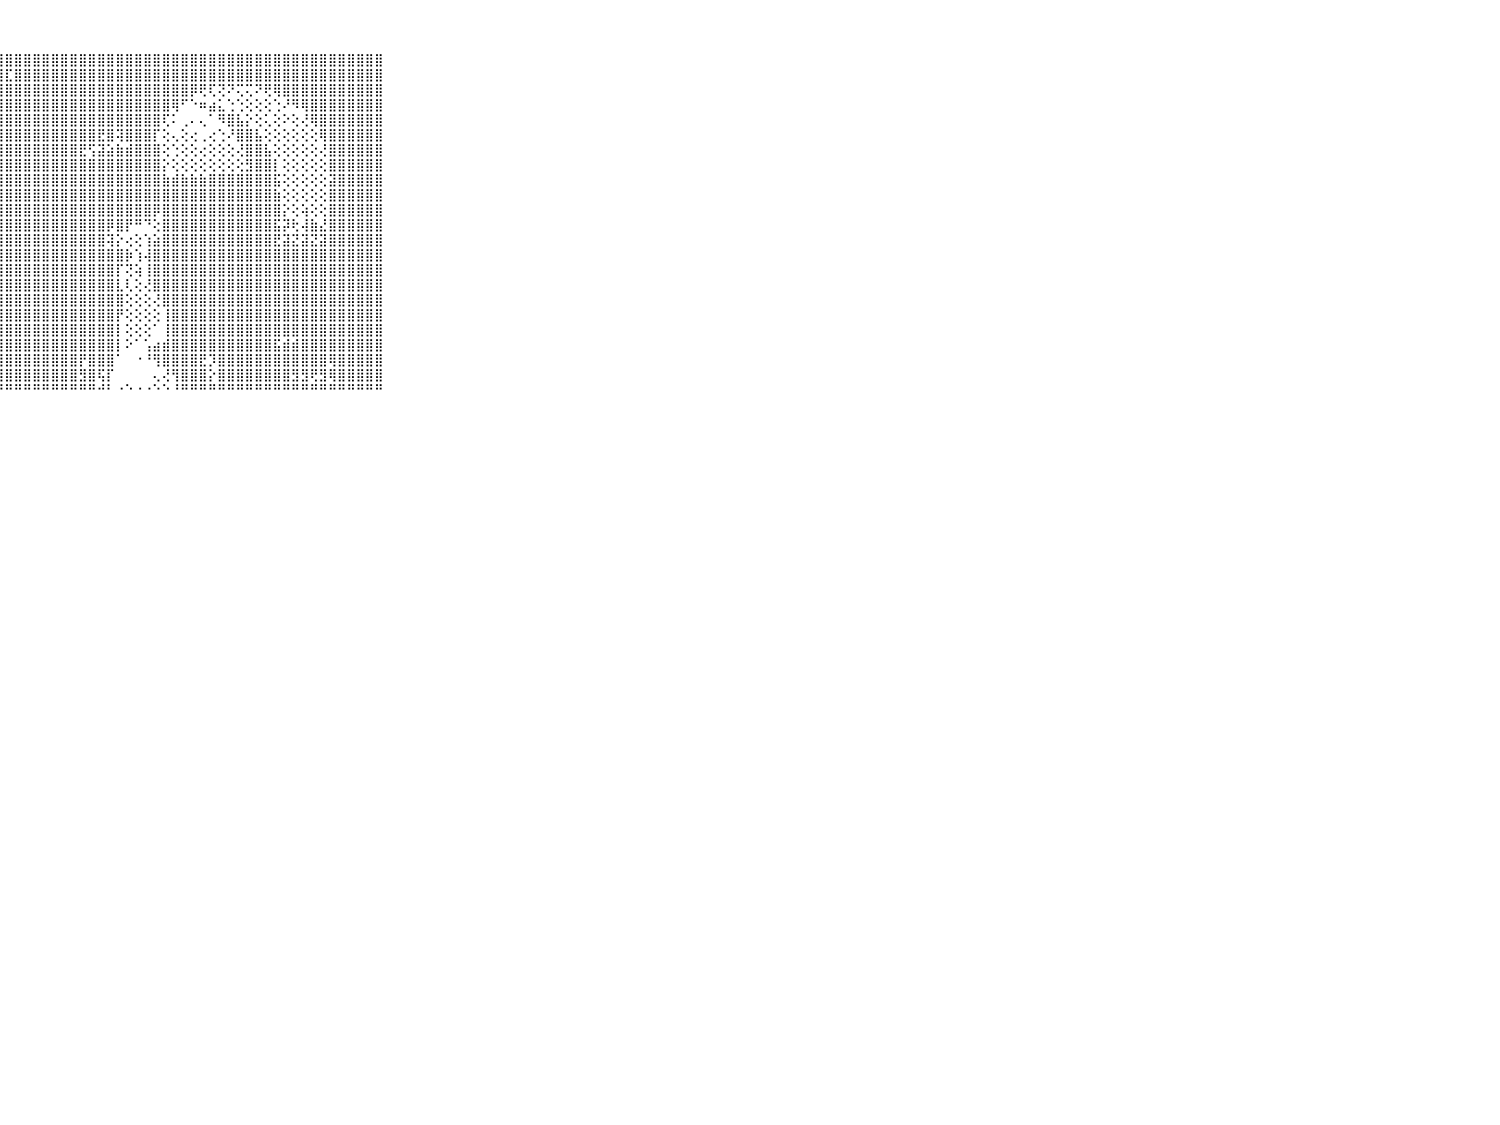

⠀⠀⠀⠀⠀⠀⠀⠀⠀⠀⠀⠘⢱⣿⣿⣿⣿⣿⣿⣿⣿⣿⣿⣿⣿⣿⣿⣿⣿⣿⣿⣿⣿⣿⣿⣿⣿⣿⣿⣿⣿⣿⣿⣿⣿⣿⣿⣿⣿⣿⣿⣿⣿⣿⣿⣿⣿⣿⣿⣿⣿⣿⣿⣿⣿⣿⣿⣿⣿⠀⠀⠀⠀⠀⠀⠀⠀⠀⠀⠀⠀
⠀⠀⠀⠀⠀⠀⠀⠀⠀⠀⠀⢕⢕⢜⢜⣿⣿⣿⣿⣿⣿⣿⣿⣿⣿⣿⢻⣿⣏⣿⣿⣿⣿⣿⣿⣿⣿⣿⣿⣿⣿⣿⣿⣿⣿⣿⣿⣿⣿⣿⣿⣿⣿⣿⣿⣿⣿⣿⣿⣿⣿⣿⣿⣿⣿⣿⣿⣿⣿⠀⠀⠀⠀⠀⠀⠀⠀⠀⠀⠀⠀
⠀⠀⠀⠀⠀⠀⠀⠀⠀⠀⠀⣵⡕⢕⢕⢜⢻⣿⣿⣿⣿⣿⣿⣿⣿⣿⣾⣿⣿⣿⣿⣿⣿⣿⣿⣿⣿⣿⣿⣿⣿⣿⣿⣿⣿⣿⣿⣿⡿⢟⢏⢝⠝⢍⢍⠝⢟⢿⣿⣿⣿⣿⣿⣿⣿⣿⣿⣿⣿⠀⠀⠀⠀⠀⠀⠀⠀⠀⠀⠀⠀
⠀⠀⠀⠀⠀⠀⠀⠀⠀⠀⠀⢿⣿⣷⣕⢕⢕⢜⢿⣿⣿⣿⣿⣿⣿⣿⣿⣿⣿⣿⣿⣿⣿⣿⣿⣿⣿⣿⣿⣿⣿⣿⣿⣿⣿⣿⢿⠋⠑⠶⣴⣅⢑⢑⢕⢕⢕⢑⠜⠻⢿⣿⣿⣿⣿⣿⣿⣿⣿⠀⠀⠀⠀⠀⠀⠀⠀⠀⠀⠀⠀
⠀⠀⠀⠀⠀⠀⠀⠀⠀⠀⠀⢜⢻⣿⣿⣕⢕⢕⢞⢿⣿⣿⣿⣿⣿⣿⣿⣿⣿⣿⣿⣿⣿⣿⣿⣿⣿⣿⣿⣿⣿⣿⣿⣿⣿⢏⠅⢀⠄⢄⠁⠻⣿⣧⡕⢕⢅⢕⠕⢕⢜⢿⣿⣿⣿⣿⣿⣿⣿⠀⠀⠀⠀⠀⠀⠀⠀⠀⠀⠀⠀
⠀⠀⠀⠀⠀⠀⠀⠀⠀⠀⠀⢕⢕⢹⣿⣿⣇⡕⢕⢜⣿⣿⣿⣿⣿⣿⣿⣿⣿⣿⣿⣿⣿⣿⣿⣿⣿⣿⣟⣿⢽⣿⣿⣿⡏⢕⢄⢕⢔⢀⢔⢑⠜⣿⣿⣧⢕⢕⢕⢕⢕⢕⢿⣿⣿⣿⣿⣿⣿⠀⠀⠀⠀⠀⠀⠀⠀⠀⠀⠀⠀
⠀⠀⠀⠀⠀⠀⠀⠀⠀⠀⠀⢕⢕⢕⢿⣿⣿⣗⢇⢕⢻⣿⣿⣿⣿⣿⣿⣿⣿⣿⣿⣿⣿⣿⣿⣿⣟⢫⣽⣵⣷⣾⣿⣿⣿⢕⢑⢕⢕⢔⢕⢕⢕⢜⣿⣿⣧⢕⢕⢕⢕⢕⢜⣿⣿⣿⣿⣿⣿⠀⠀⠀⠀⠀⠀⠀⠀⠀⠀⠀⠀
⠀⠀⠀⠀⠀⠀⠀⠀⠀⠀⠀⣾⣷⣷⣿⣿⣿⣟⢕⢕⢸⣿⣿⣿⣿⣿⣿⣿⣿⣿⣿⣿⣿⣿⣿⣿⣿⣿⣿⣿⣿⣿⣿⣿⣿⡕⢕⢕⢕⢕⢕⢕⢕⢕⣻⣿⣿⡇⢕⢕⢕⢕⢕⣿⣿⣿⣿⣿⣿⠀⠀⠀⠀⠀⠀⠀⠀⠀⠀⠀⠀
⠀⠀⠀⠀⠀⠀⠀⠀⠀⠀⠀⣿⣿⣿⣿⣿⣿⣿⢕⢕⢜⣿⣿⣿⣿⣿⣿⣿⣿⣿⣿⣿⣿⣿⣿⣿⣿⣿⣿⣿⣿⣿⣿⣿⣿⣷⣾⣷⣷⣷⣿⣿⣿⣿⣿⣿⣿⣯⢕⢕⢕⢕⢕⣽⣿⣿⣿⣿⣿⠀⠀⠀⠀⠀⠀⠀⠀⠀⠀⠀⠀
⠀⠀⠀⠀⠀⠀⠀⠀⠀⠀⠀⣿⣿⣿⣿⣿⣿⣿⢕⢕⢕⣿⣿⣿⣿⣿⣿⣿⣿⣿⣿⣿⣿⣿⣿⣿⣿⣿⣿⣿⣿⣿⣿⣿⣿⣿⣿⣿⣿⣿⣿⣿⣿⣿⣿⣿⣿⣷⢕⢕⢕⢕⢕⣿⣿⣿⣿⣿⣿⠀⠀⠀⠀⠀⠀⠀⠀⠀⠀⠀⠀
⠀⠀⠀⠀⠀⠀⠀⠀⠀⠀⠀⣿⣿⣿⣿⣿⣿⣿⡕⡕⢕⣿⣿⣿⣿⣿⣿⣿⣿⣿⣿⣿⣿⣿⣿⣿⣿⣿⣿⣿⣿⣿⣿⣿⡿⣿⣿⣿⣿⣿⣿⣿⣿⣿⣿⣿⣿⣿⡕⢕⢵⢕⢕⣿⣿⣿⣿⣿⣿⠀⠀⠀⠀⠀⠀⠀⠀⠀⠀⠀⠀
⠀⠀⠀⠀⠀⠀⠀⠀⠀⠀⠀⣿⣿⣿⣿⣿⣿⣿⢕⢕⢱⣿⣿⣿⣿⣿⣿⣿⣿⣿⣿⣿⣿⣿⣿⣿⣿⣿⣿⡿⣿⡟⠛⠙⢕⣿⣿⣿⣿⣿⣿⣿⣿⣿⣿⣿⣿⣯⡽⢗⢼⣷⣜⣿⣿⣿⣿⣿⣿⠀⠀⠀⠀⠀⠀⠀⠀⠀⠀⠀⠀
⠀⠀⠀⠀⠀⠀⠀⠀⠀⠀⠀⣿⣿⣿⣿⣿⣿⣿⢽⢝⣸⣿⣿⣿⣿⣿⣿⣿⣿⣿⣿⣿⣿⣿⣿⣿⣿⣿⣿⢽⡕⢔⢕⢱⣵⣿⣿⣿⣿⣿⣿⣿⣿⣿⣿⣿⣿⣟⣽⣝⣽⣝⣽⣿⣿⣿⣿⣿⣿⠀⠀⠀⠀⠀⠀⠀⠀⠀⠀⠀⠀
⠀⠀⠀⠀⠀⠀⠀⠀⠀⠀⠀⣿⣿⣿⣿⣿⣿⡟⢕⢕⢹⣿⣿⣿⣿⣿⣿⣿⣿⣿⣿⣿⣿⣿⣿⣿⣿⣿⣿⣿⣿⡷⢱⢼⣿⣿⣿⣿⣿⣿⣿⣿⣿⣿⣿⣿⣿⣿⣿⣿⣿⣿⣿⣿⣿⣿⣿⣿⣿⠀⠀⠀⠀⠀⠀⠀⠀⠀⠀⠀⠀
⠀⠀⠀⠀⠀⠀⠀⠀⠀⠀⠀⣿⣿⣿⣿⣿⡿⡵⢕⢕⣸⣿⣿⣿⣿⣿⣿⣿⣿⣿⣿⣿⣿⣿⣿⣿⣿⣿⣿⣿⡏⢝⢵⢸⣿⣿⣿⣿⣿⣿⣿⣿⣿⣿⣿⣿⣿⣿⣿⣿⣿⣿⣿⣿⣿⣿⣿⣿⣿⠀⠀⠀⠀⠀⠀⠀⠀⠀⠀⠀⠀
⠀⠀⠀⠀⠀⠀⠀⠀⠀⠀⠀⣿⣿⣿⣿⣿⣿⡕⢕⢕⣺⣿⣿⣿⣿⣿⣿⣿⣿⣿⣿⣿⣿⣿⣿⣿⣿⣿⣿⣿⣇⢇⢕⢜⣿⣿⣿⣿⣿⣿⣿⣿⣿⣿⣿⣿⣿⣿⣿⣿⣿⣿⣿⣿⣿⣿⣿⣿⣿⠀⠀⠀⠀⠀⠀⠀⠀⠀⠀⠀⠀
⠀⠀⠀⠀⠀⠀⠀⠀⠀⠀⠀⣿⣿⣿⣿⣿⣟⢗⢕⢕⢻⣿⣿⣿⣿⣿⣿⣿⣿⣿⣿⣿⣿⣿⣿⣿⣿⣿⣿⣿⣿⢕⢕⢕⢜⣿⣿⣿⣿⣿⣿⣿⣿⣿⣿⣿⣿⣿⣿⣿⣿⣿⣿⣿⣿⣿⣿⣿⣿⠀⠀⠀⠀⠀⠀⠀⠀⠀⠀⠀⠀
⠀⠀⠀⠀⠀⠀⠀⠀⠀⠀⠀⣿⣿⣿⣿⣿⣷⡼⢕⢕⢽⣿⣿⣿⣿⣿⣿⣿⣿⣿⣿⣿⣿⣿⣿⣿⣿⣿⣿⣿⡟⢕⢕⢕⢕⢸⣿⣿⣿⣿⣿⣿⣿⣿⣿⣿⣿⣿⣿⣿⣿⣿⣿⣿⣿⣿⣿⣿⣿⠀⠀⠀⠀⠀⠀⠀⠀⠀⠀⠀⠀
⠀⠀⠀⠀⠀⠀⠀⠀⠀⠀⠀⣿⣿⣿⣿⣿⣿⣗⢇⢕⣿⣿⣿⣿⣿⣿⣿⣿⣿⣿⣿⣿⣿⣿⣿⣿⣿⣿⣿⣿⡇⢕⢕⢕⠁⢸⣿⣿⣿⣿⣿⣿⣿⣿⣿⣿⣿⣿⣿⣿⣿⣿⣿⣿⣿⣿⣿⣿⣿⠀⠀⠀⠀⠀⠀⠀⠀⠀⠀⠀⠀
⠀⠀⠀⠀⠀⠀⠀⠀⠀⠀⠀⣿⣿⣿⣿⣿⣷⡯⡕⢕⣿⣿⣿⣿⣿⣿⣿⣿⣿⣿⣿⣿⣿⣿⣿⣿⣿⣿⣿⣿⡇⠕⠁⢡⣴⣾⣿⣿⣿⣿⣿⣿⣿⣿⣿⣿⣿⣯⣾⣾⣿⣿⣿⣿⣿⣿⣿⣿⣿⠀⠀⠀⠀⠀⠀⠀⠀⠀⠀⠀⠀
⠀⠀⠀⠀⠀⠀⠀⠀⠀⠀⠀⣿⣿⣿⣿⣿⣿⡟⢕⢕⣿⣿⣿⣿⣿⣿⣿⣿⣿⣿⣿⣿⣿⣿⣿⣿⡟⣿⣿⣿⠁⠀⠐⠘⢻⣿⣿⣿⣿⣟⡹⣿⣿⣿⣿⣿⣿⣿⣿⣿⣿⣿⣿⢿⣿⣿⣿⣿⣿⠀⠀⠀⠀⠀⠀⠀⠀⠀⠀⠀⠀
⠀⠀⠀⠀⠀⠀⠀⠀⠀⠀⠀⣿⣿⣿⣿⣿⣿⢟⢕⢕⢿⣿⣿⣿⣿⣿⣿⣿⣿⣿⣿⣿⣿⣿⣿⣿⣻⣿⢯⡏⠀⠀⠀⠀⢄⢜⢻⣿⣿⣿⡕⣿⣿⣿⣿⣿⣿⣿⣿⣻⣻⢟⣻⢿⣿⣿⣿⣿⣿⠀⠀⠀⠀⠀⠀⠀⠀⠀⠀⠀⠀
⠀⠀⠀⠀⠀⠀⠀⠀⠀⠀⠀⠛⠛⠛⠛⠋⠑⠑⠑⠑⠘⠛⠛⠛⠛⠛⠛⠛⠛⠛⠛⠛⠛⠛⠛⠛⠛⠛⠚⠃⠐⠑⠐⠐⠑⠑⠘⠛⠛⠛⠛⠛⠛⠛⠛⠛⠛⠛⠛⠛⠛⠛⠛⠛⠛⠛⠛⠛⠛⠀⠀⠀⠀⠀⠀⠀⠀⠀⠀⠀⠀